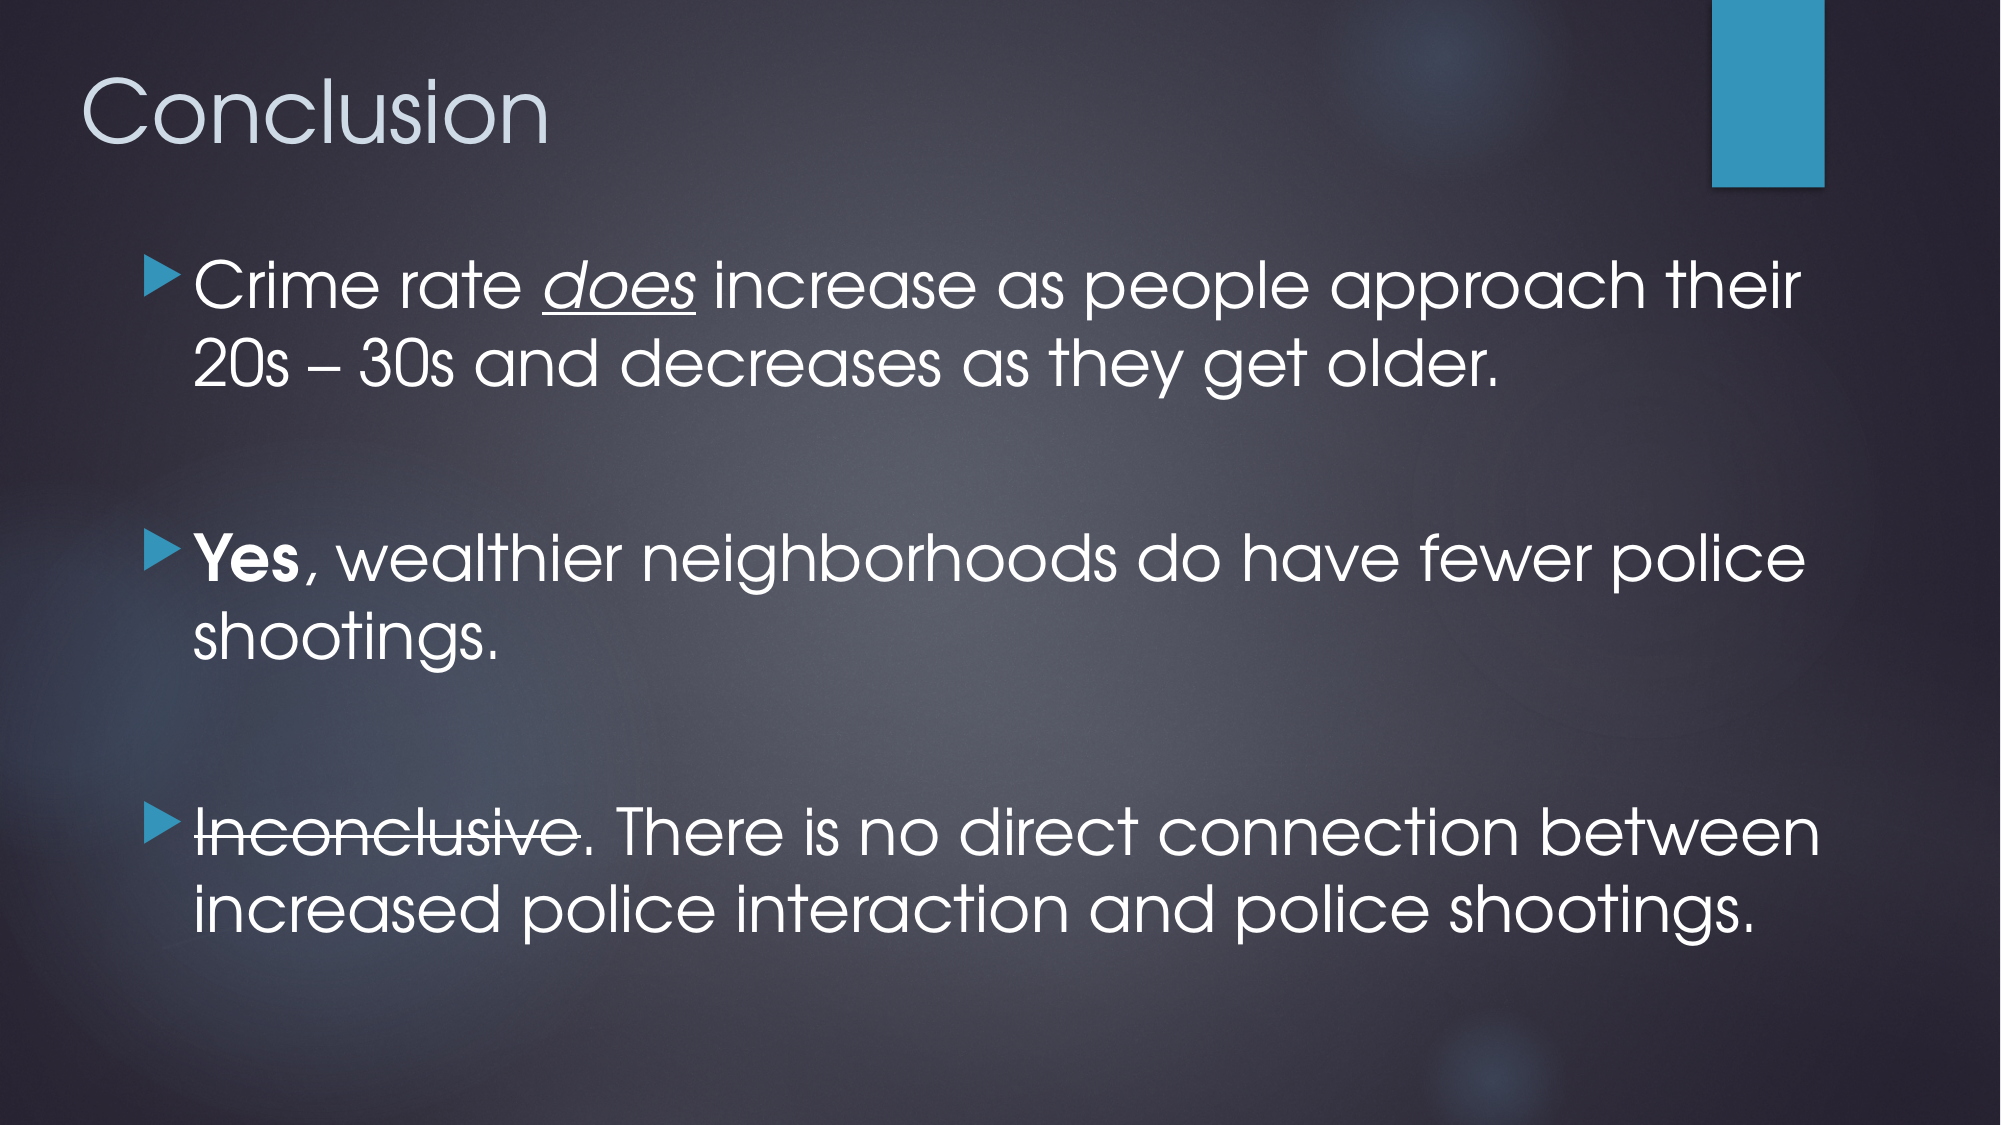

# Conclusion
Crime rate does increase as people approach their 20s – 30s and decreases as they get older.

Yes, wealthier neighborhoods do have fewer police shootings.

Inconclusive. There is no direct connection between increased police interaction and police shootings.